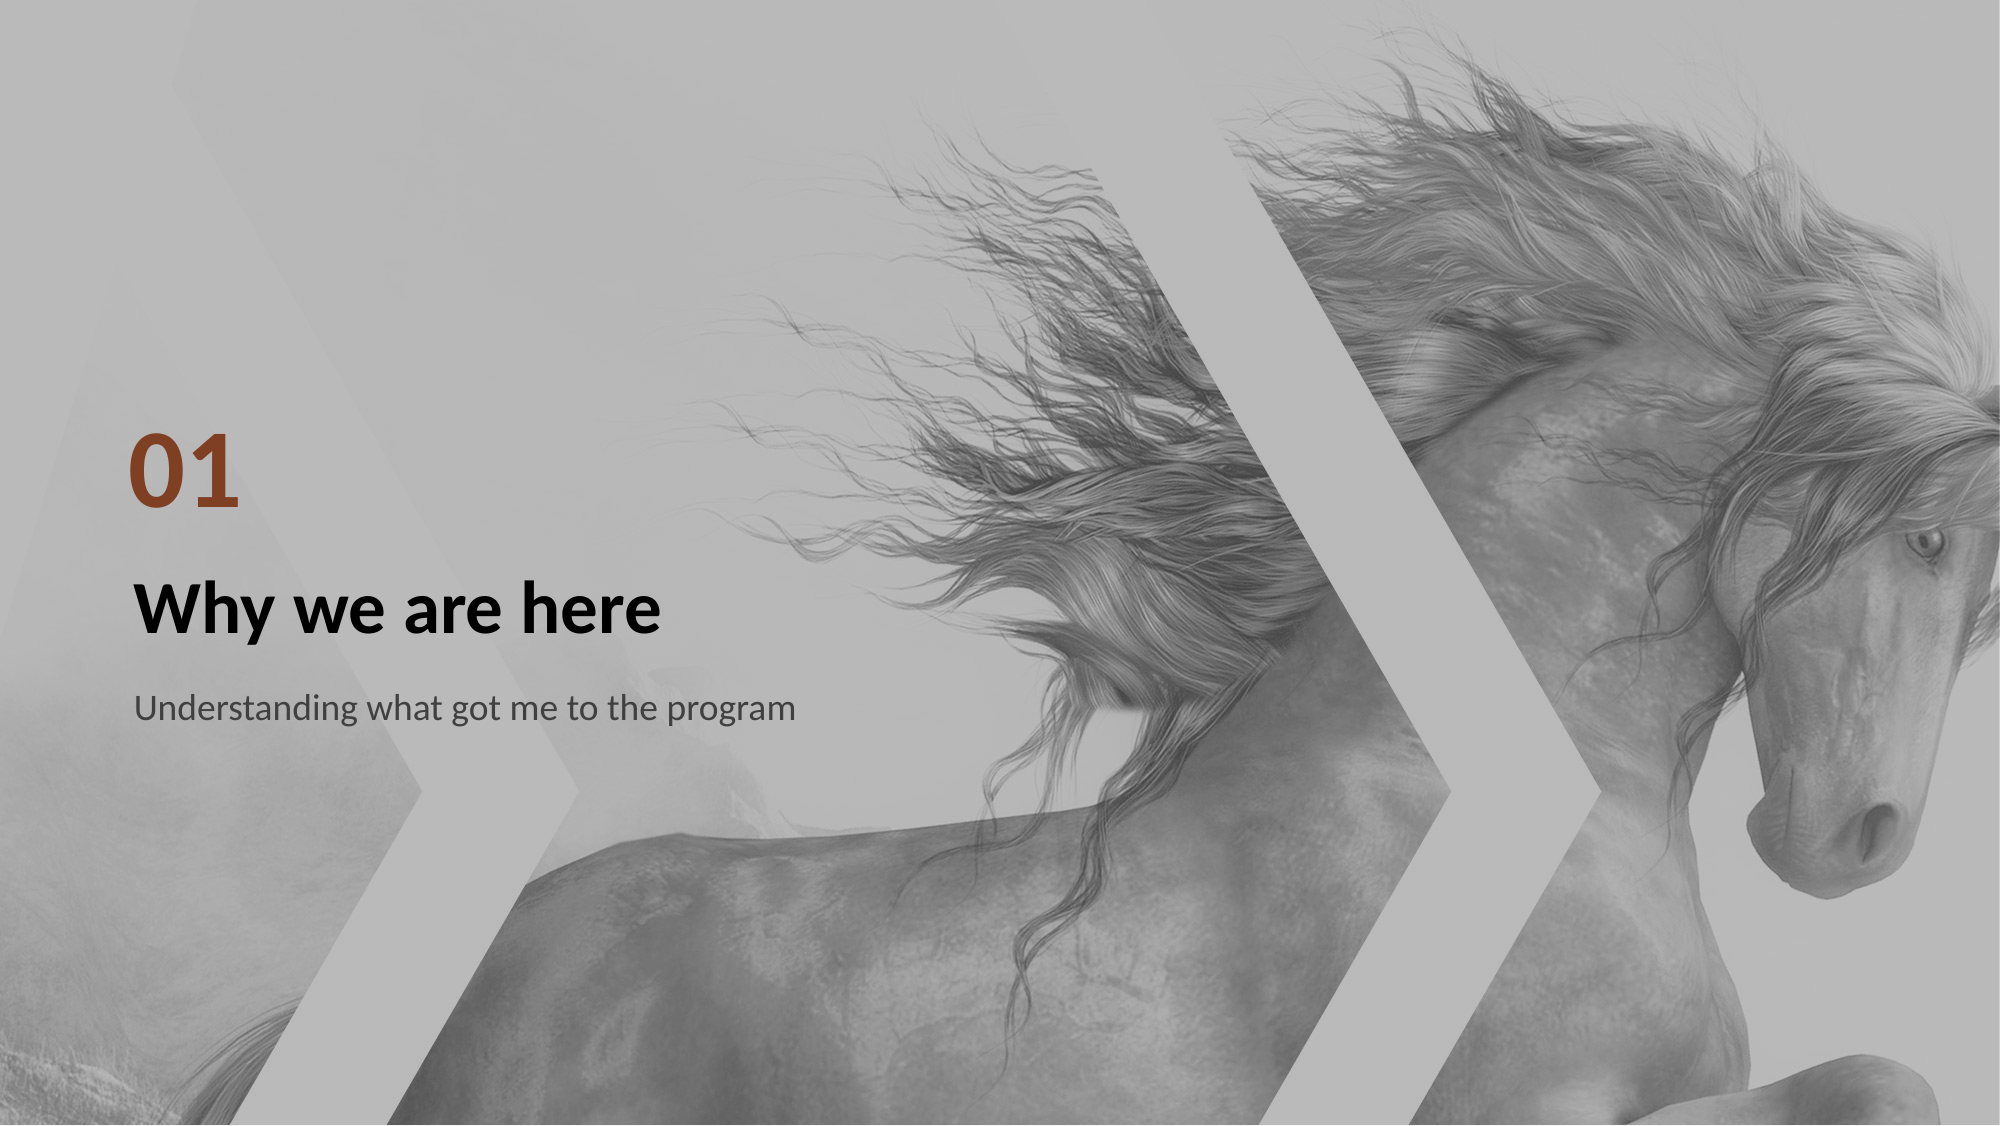

01
Why we are here
Understanding what got me to the program